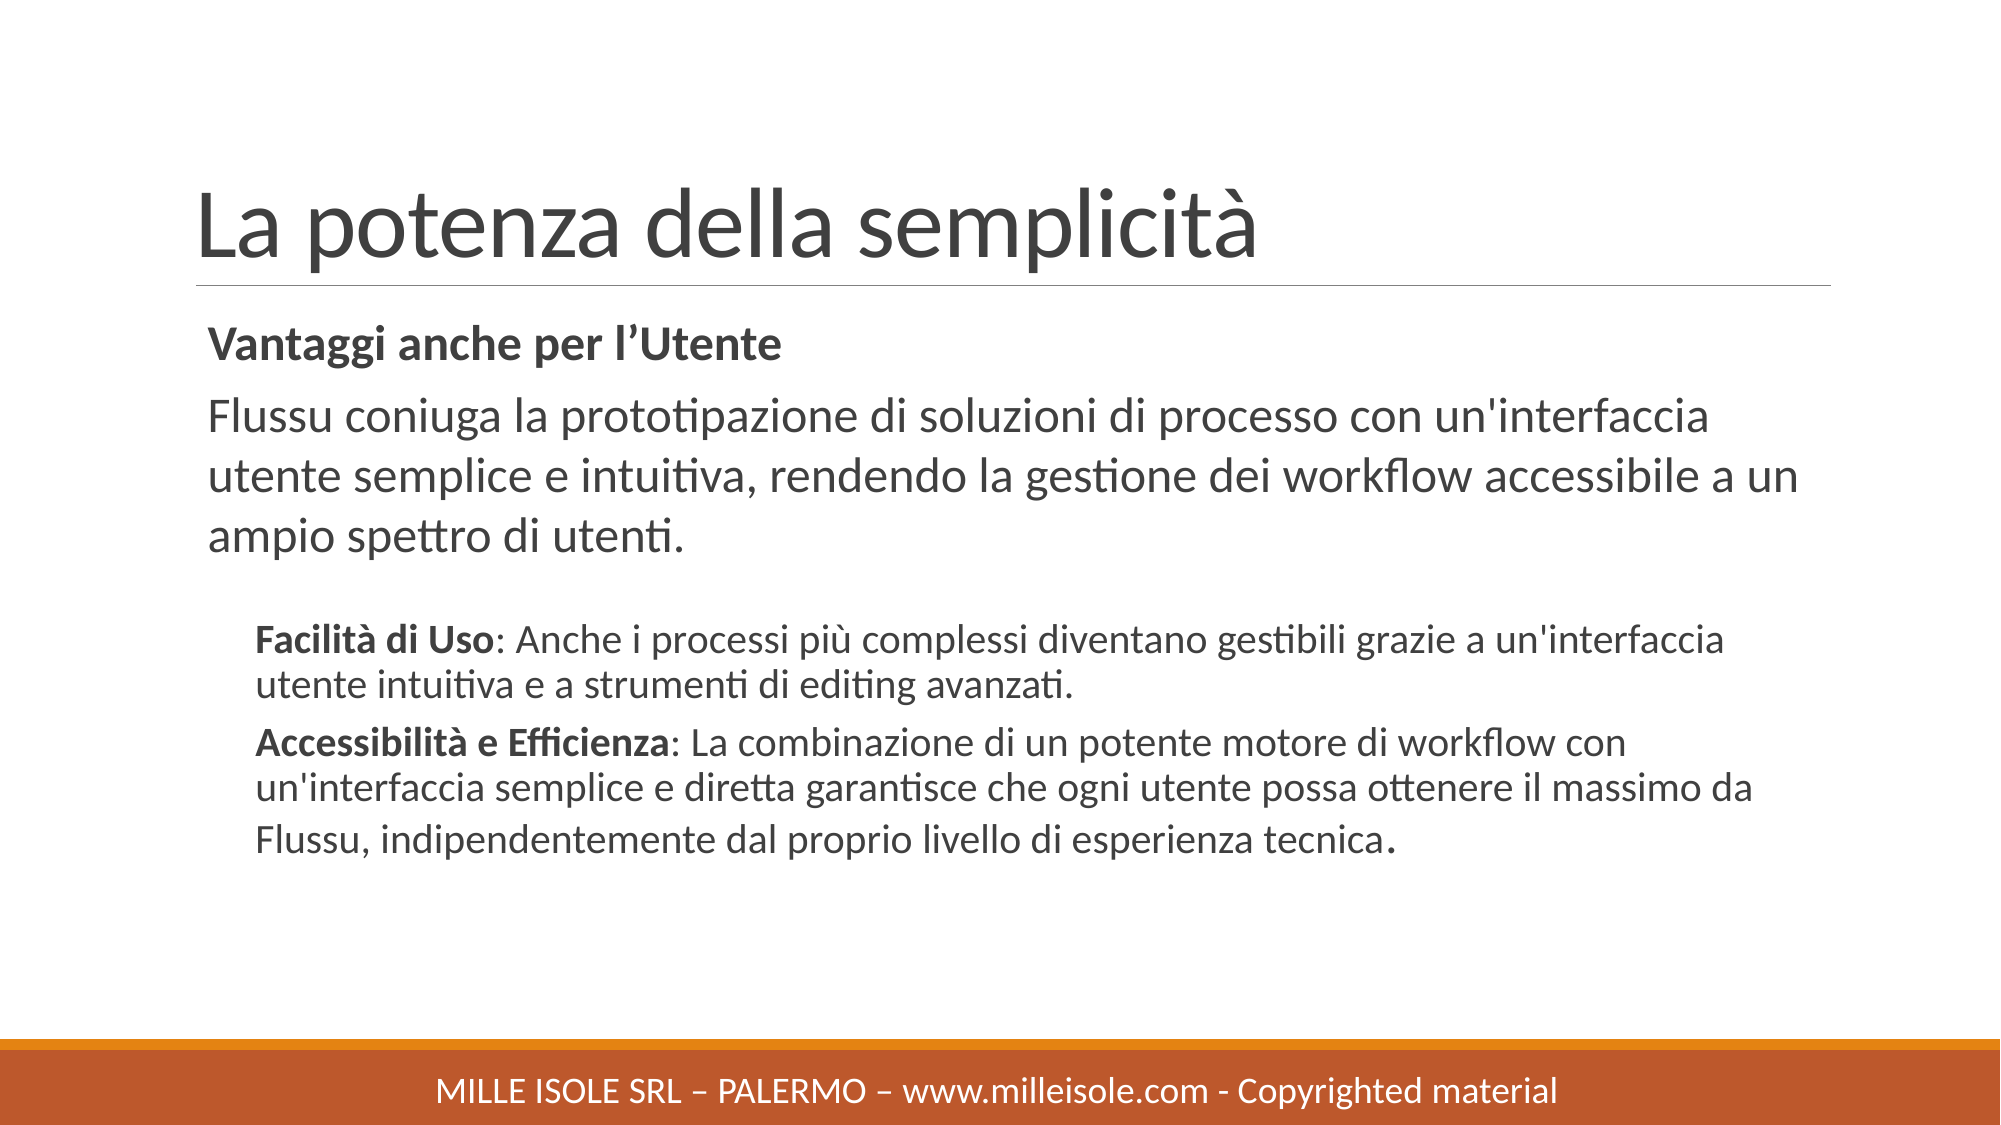

# La potenza della semplicità
Vantaggi anche per l’Utente
Flussu coniuga la prototipazione di soluzioni di processo con un'interfaccia utente semplice e intuitiva, rendendo la gestione dei workflow accessibile a un ampio spettro di utenti.

Facilità di Uso: Anche i processi più complessi diventano gestibili grazie a un'interfaccia utente intuitiva e a strumenti di editing avanzati.
Accessibilità e Efficienza: La combinazione di un potente motore di workflow con un'interfaccia semplice e diretta garantisce che ogni utente possa ottenere il massimo da Flussu, indipendentemente dal proprio livello di esperienza tecnica.